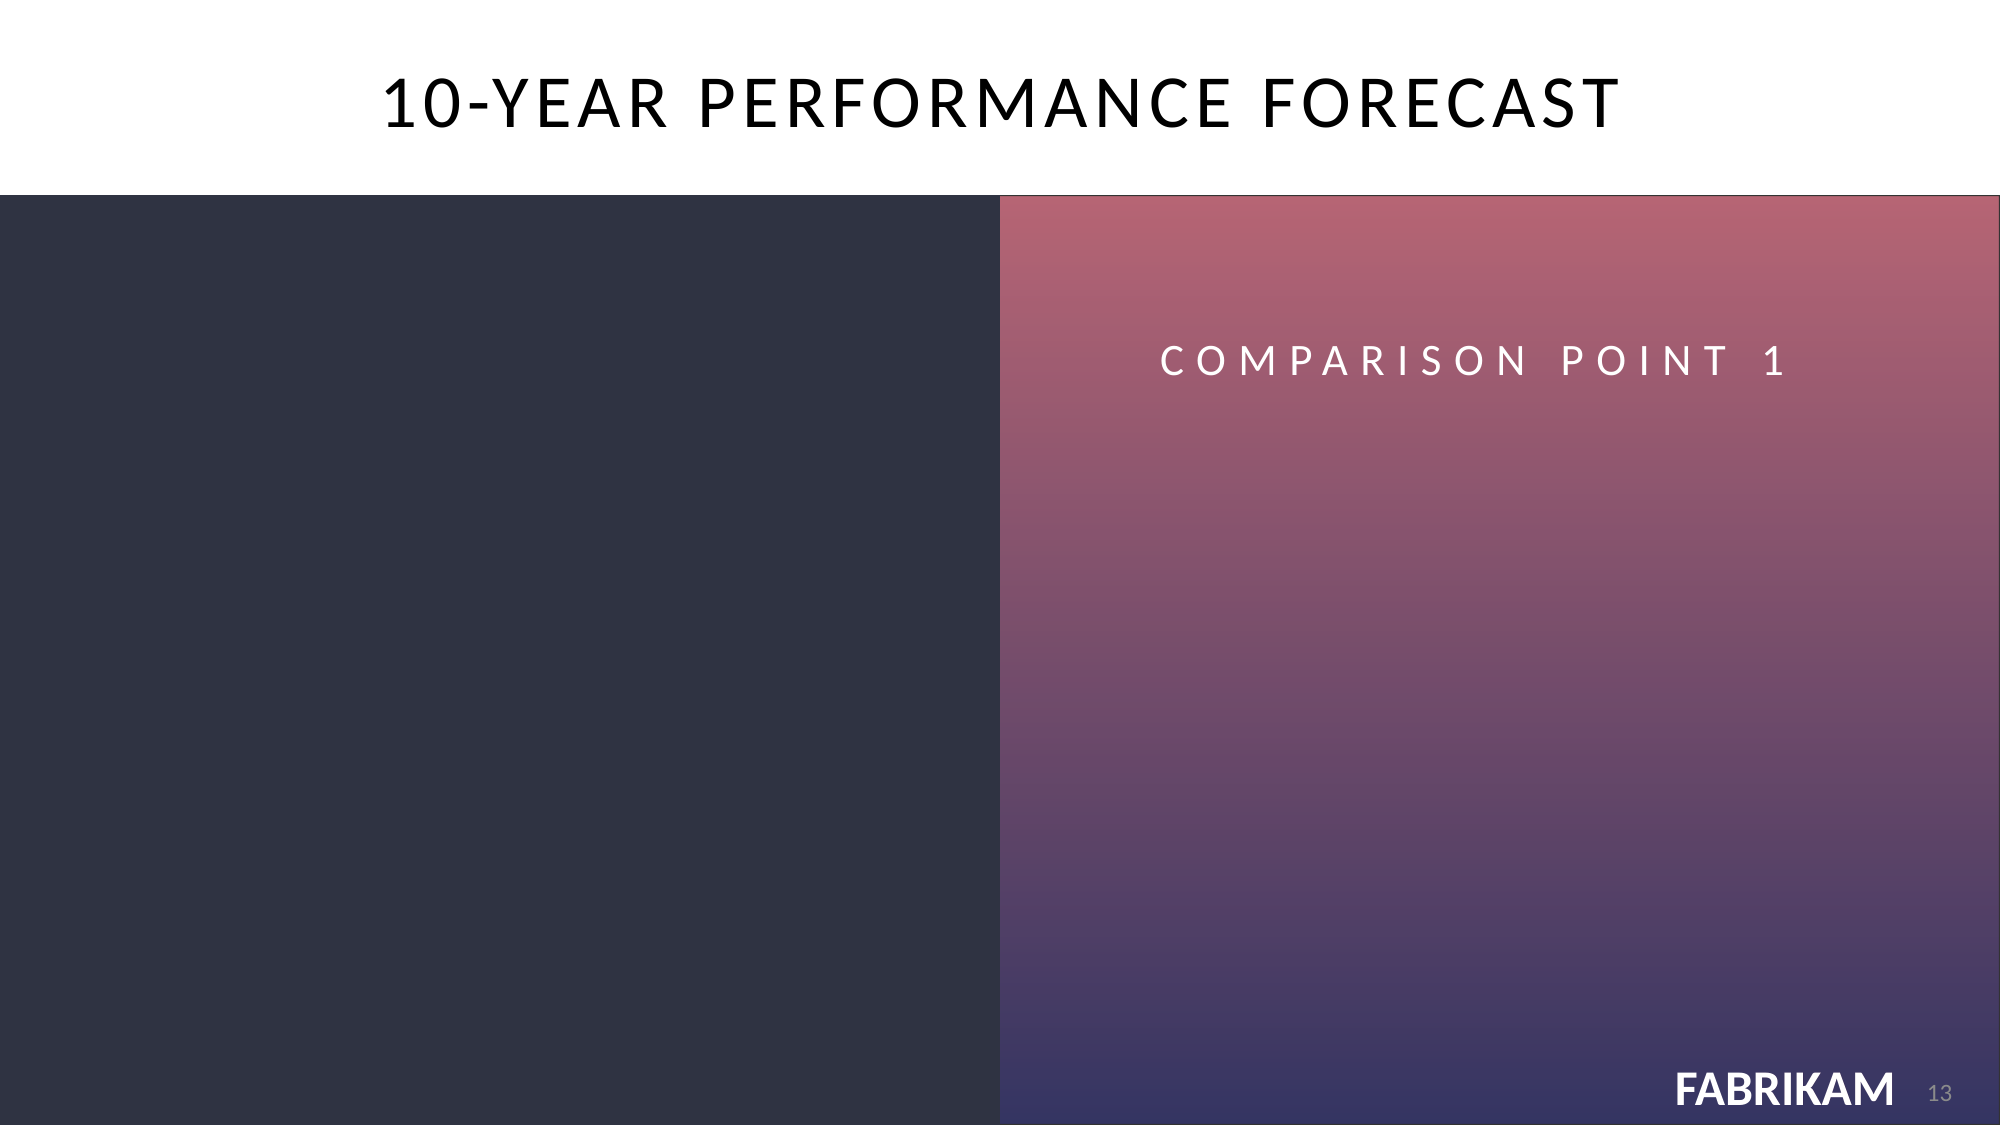

# 10-year performance forecast
COMPARISON POINT 1

13